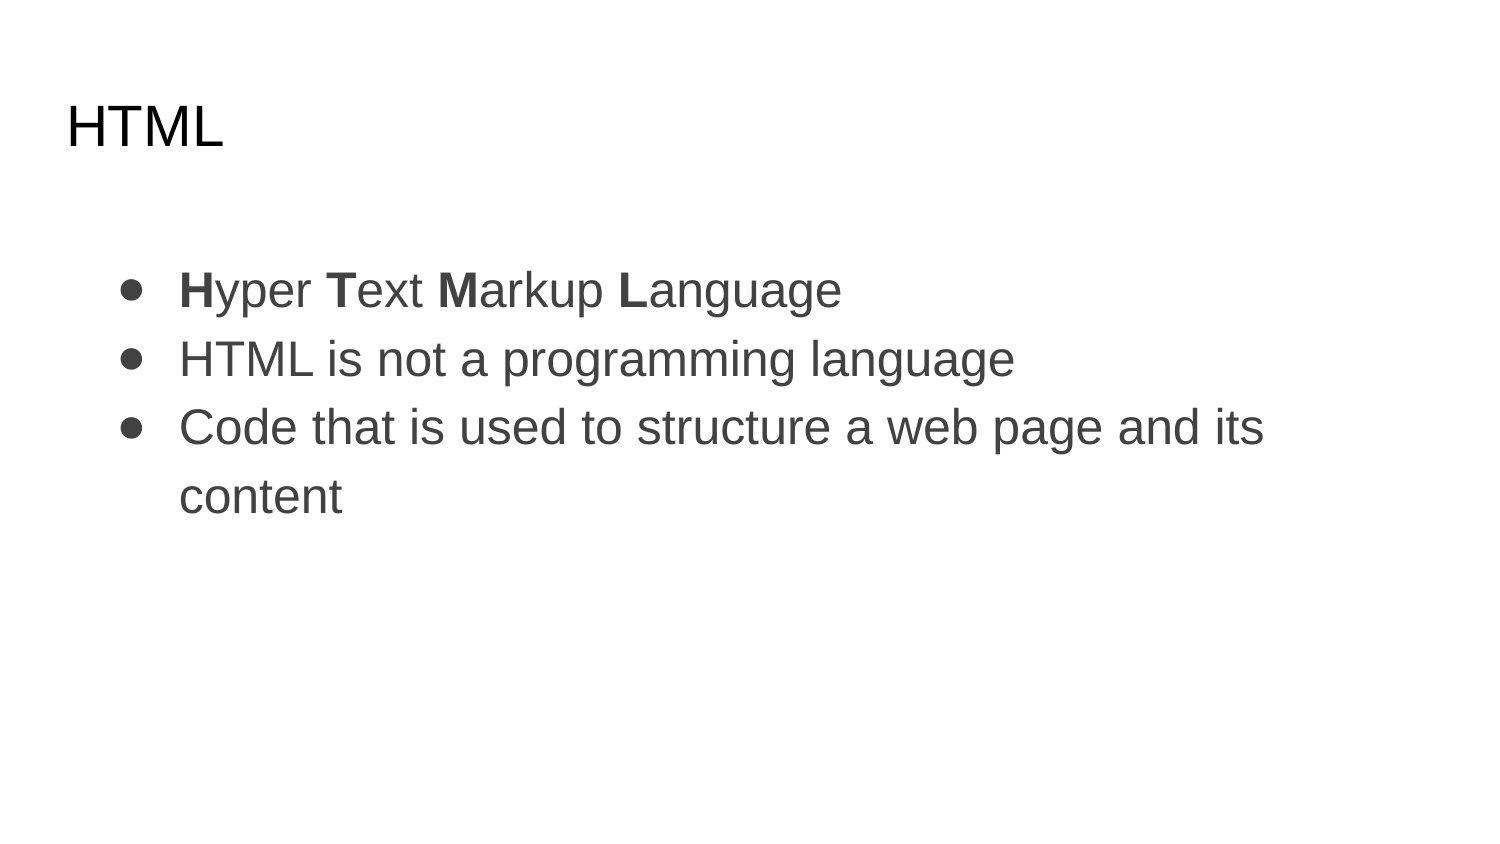

# HTML
Hyper Text Markup Language
HTML is not a programming language
Code that is used to structure a web page and its content